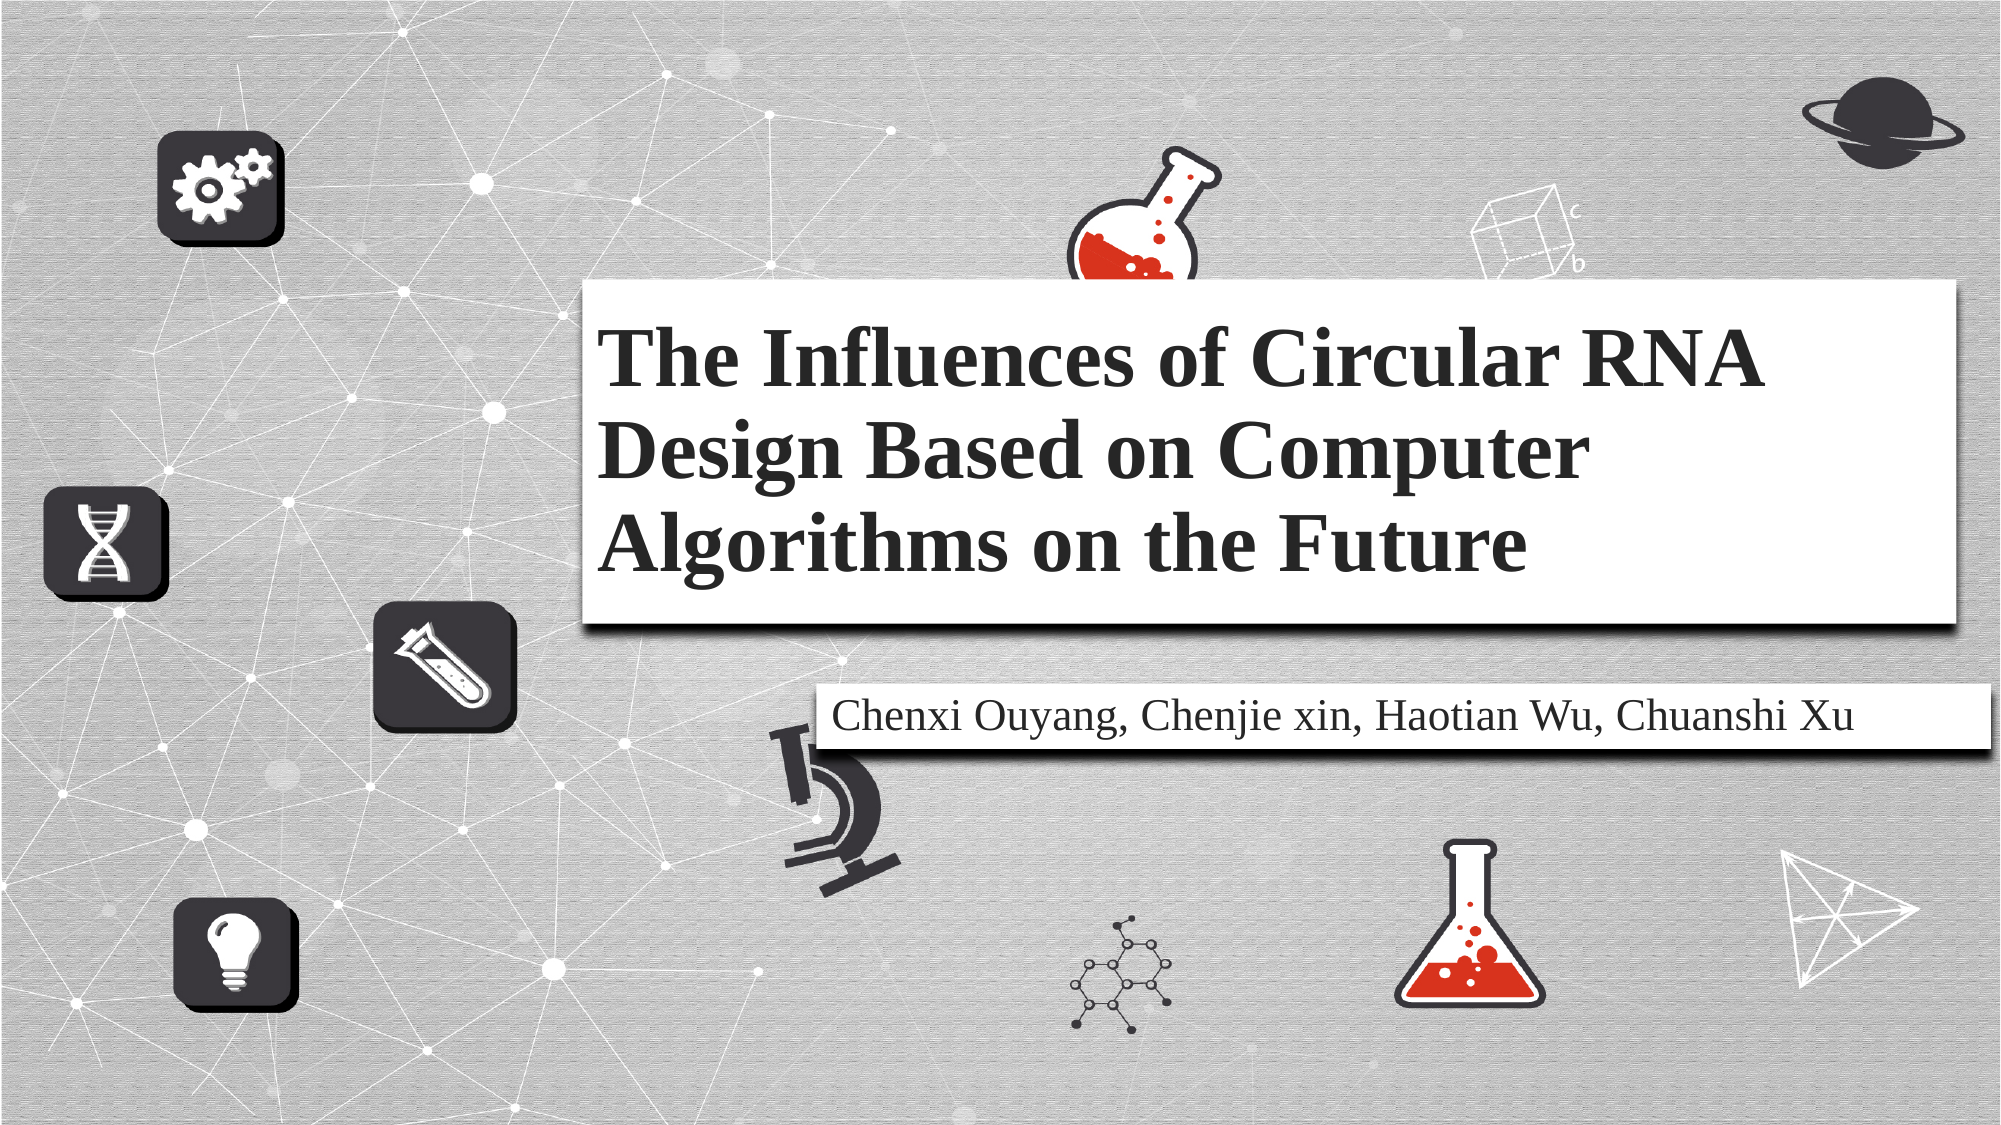

# The Influences of Circular RNA Design Based on Computer Algorithms on the Future
Chenxi Ouyang, Chenjie xin, Haotian Wu, Chuanshi Xu